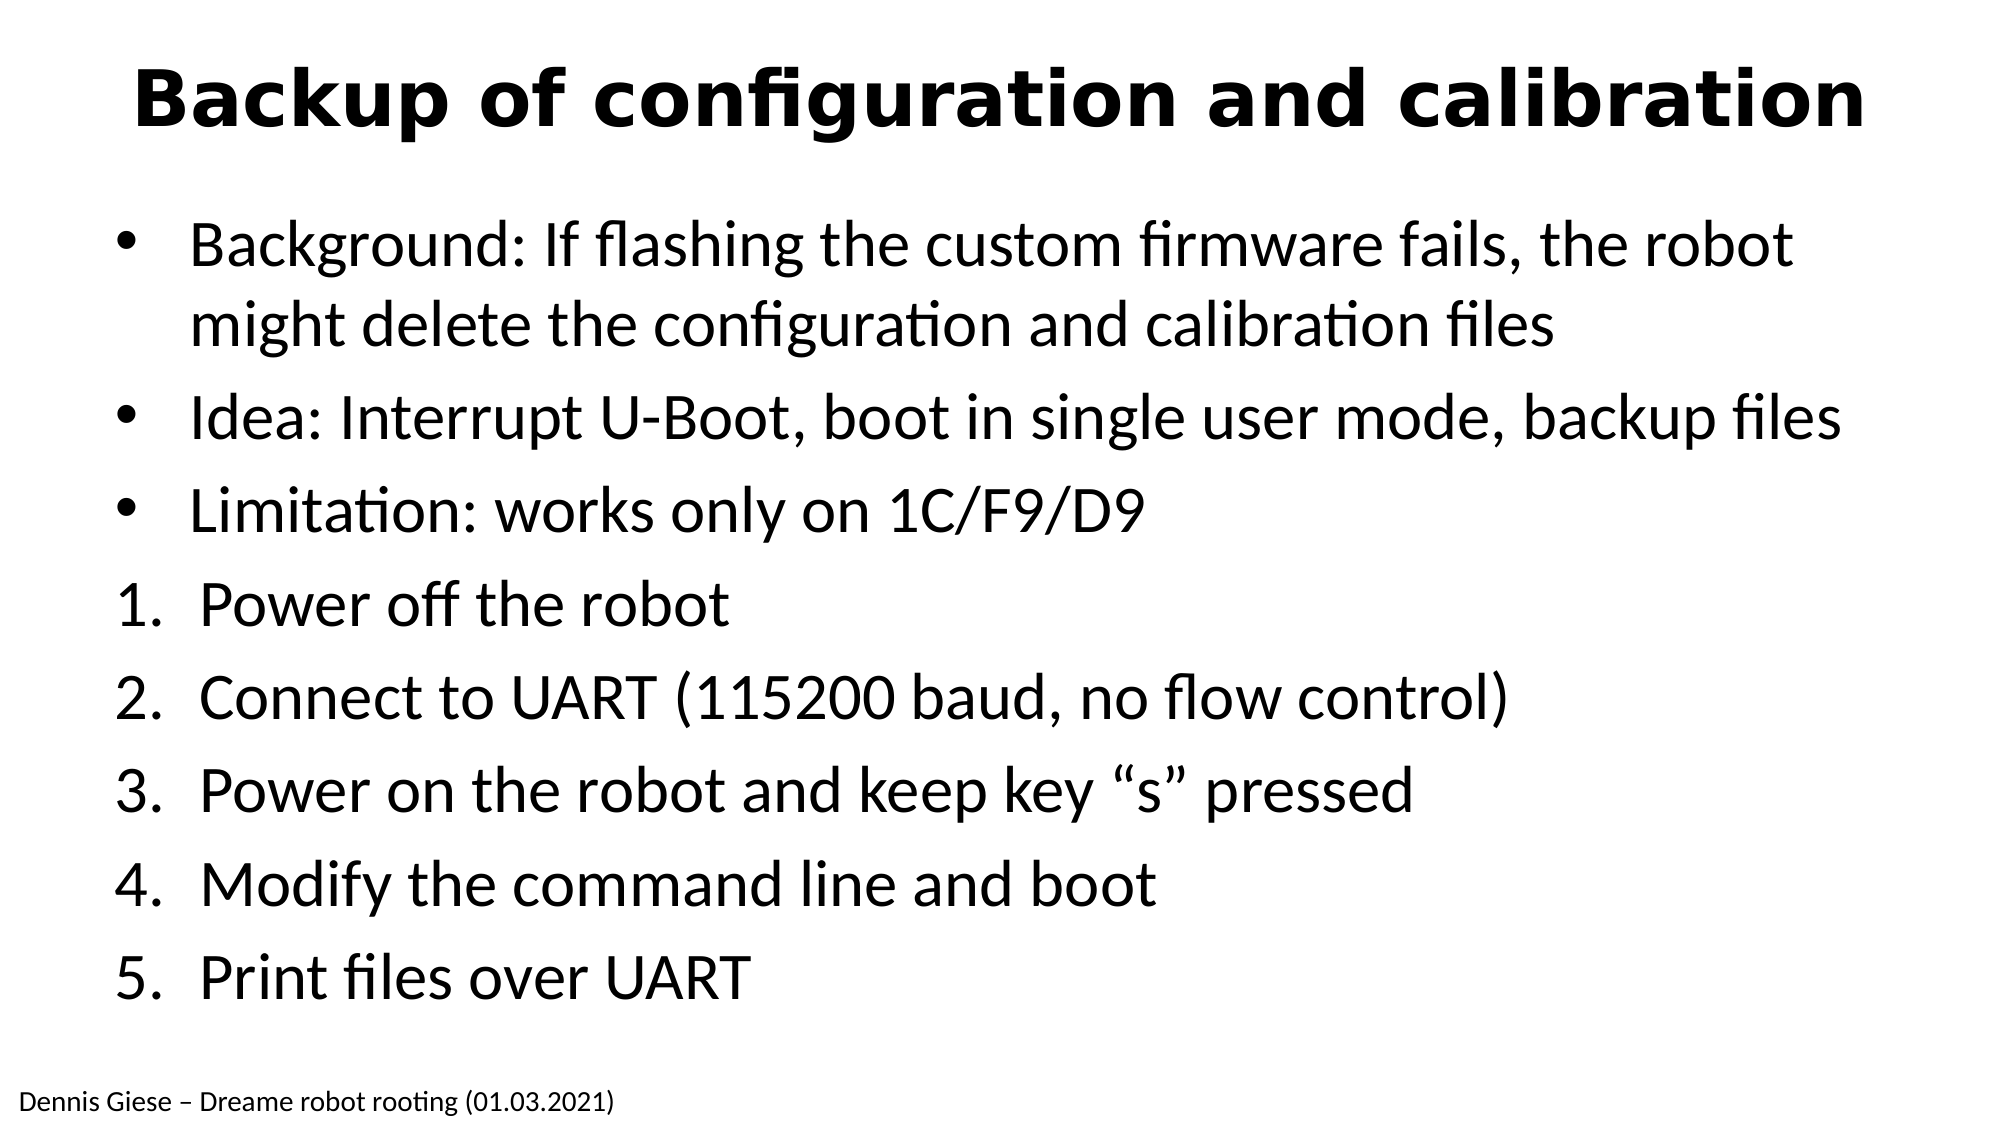

# Backup of configuration and calibration
Background: If flashing the custom firmware fails, the robot might delete the configuration and calibration files
Idea: Interrupt U-Boot, boot in single user mode, backup files
Limitation: works only on 1C/F9/D9
Power off the robot
Connect to UART (115200 baud, no flow control)
Power on the robot and keep key “s” pressed
Modify the command line and boot
Print files over UART